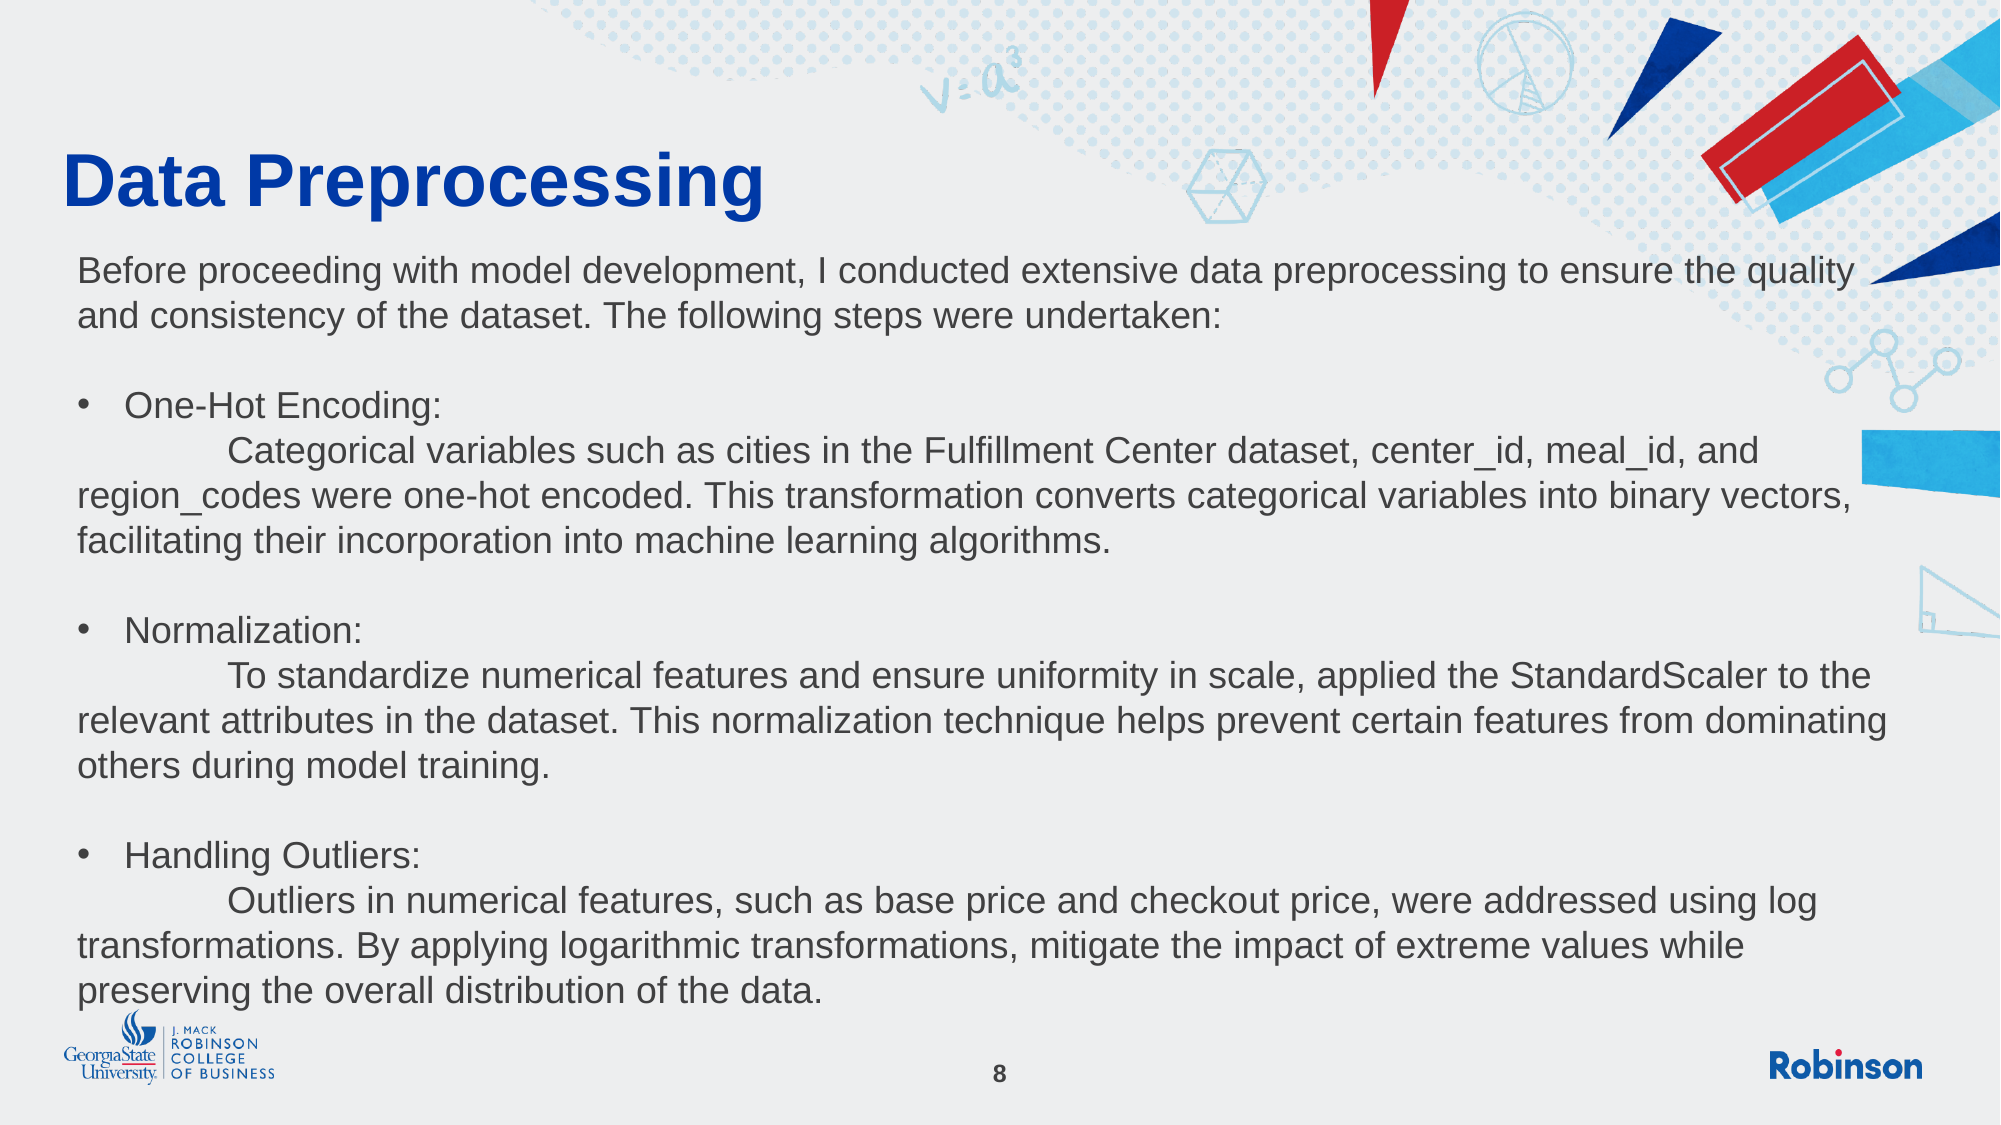

# Data Preprocessing
Before proceeding with model development, I conducted extensive data preprocessing to ensure the quality and consistency of the dataset. The following steps were undertaken:

One-Hot Encoding:
	Categorical variables such as cities in the Fulfillment Center dataset, center_id, meal_id, and region_codes were one-hot encoded. This transformation converts categorical variables into binary vectors, facilitating their incorporation into machine learning algorithms.

Normalization:
	To standardize numerical features and ensure uniformity in scale, applied the StandardScaler to the relevant attributes in the dataset. This normalization technique helps prevent certain features from dominating others during model training.

Handling Outliers:
	Outliers in numerical features, such as base price and checkout price, were addressed using log transformations. By applying logarithmic transformations, mitigate the impact of extreme values while preserving the overall distribution of the data.
8
The analysis and results are based on synthetically generated data. This is NOT a reflection of Truist's data.​